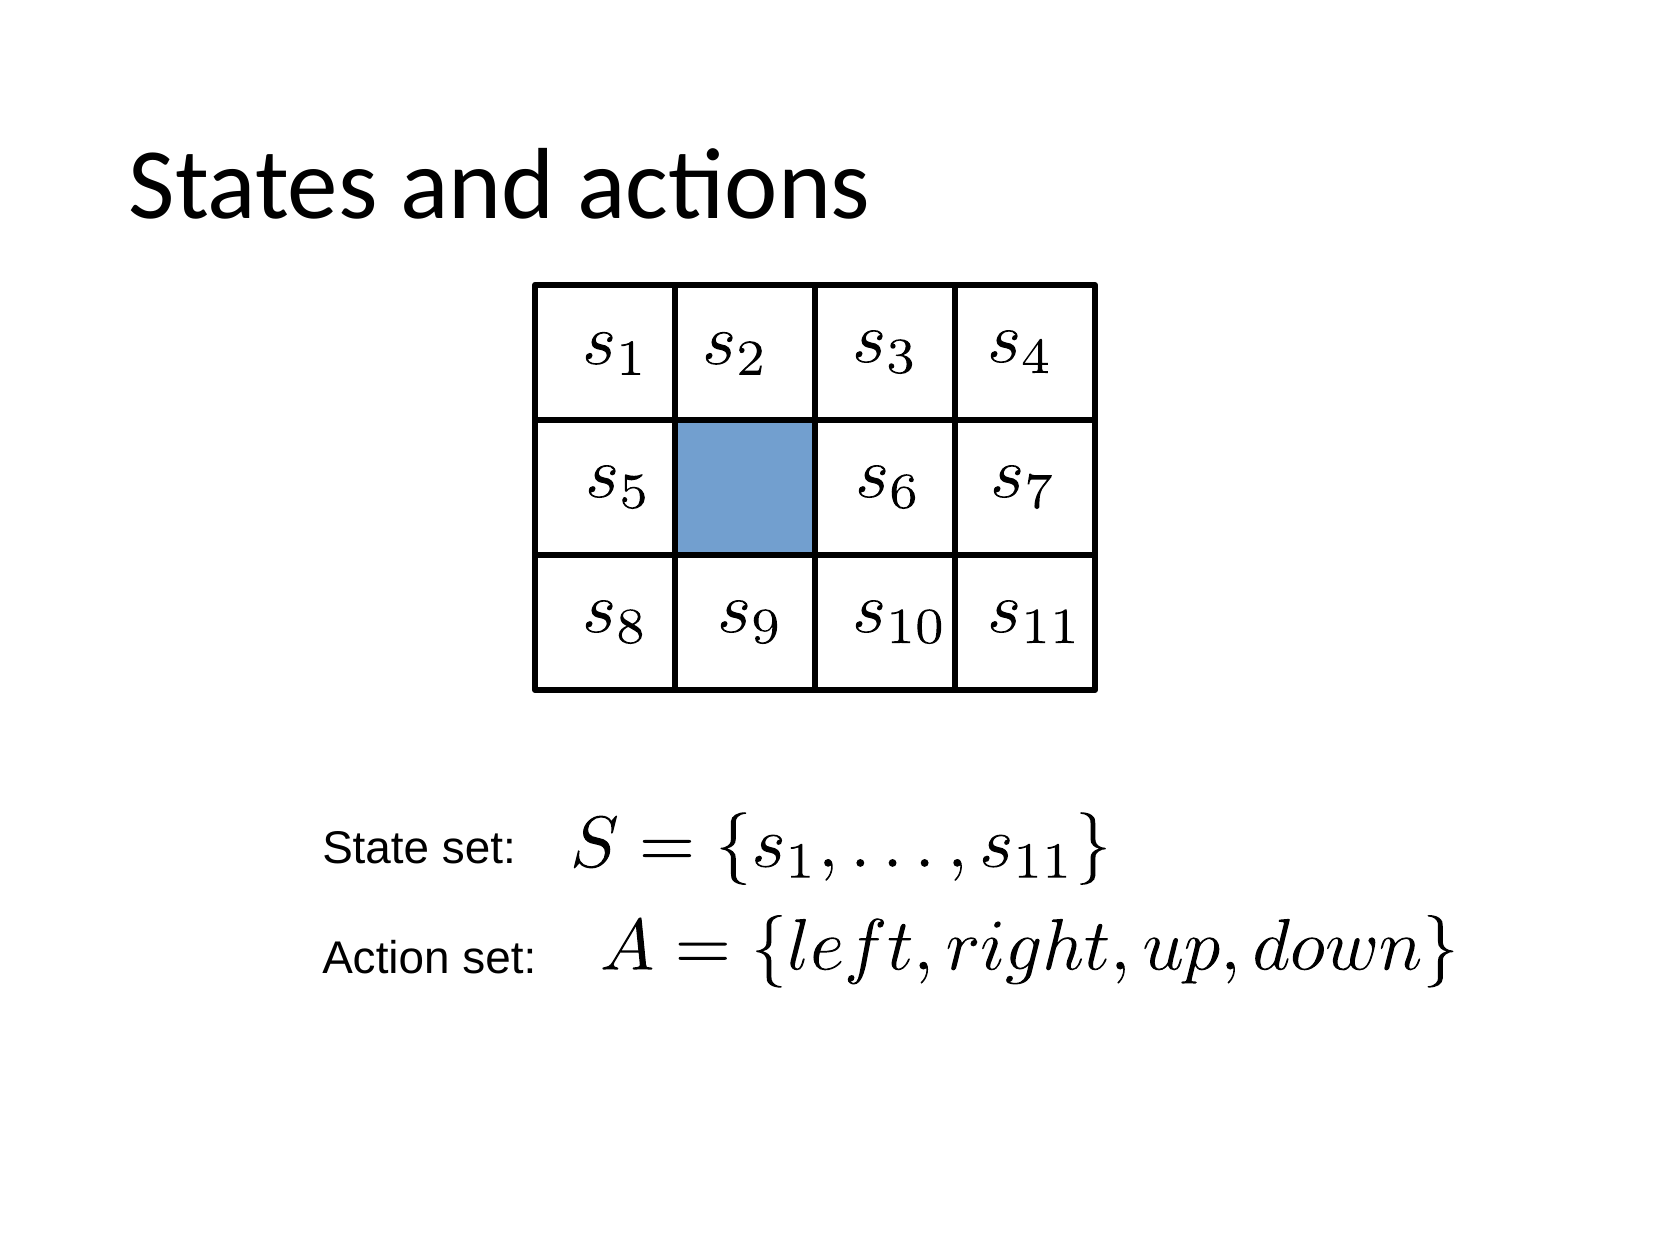

# States and actions

State set:

Action set: